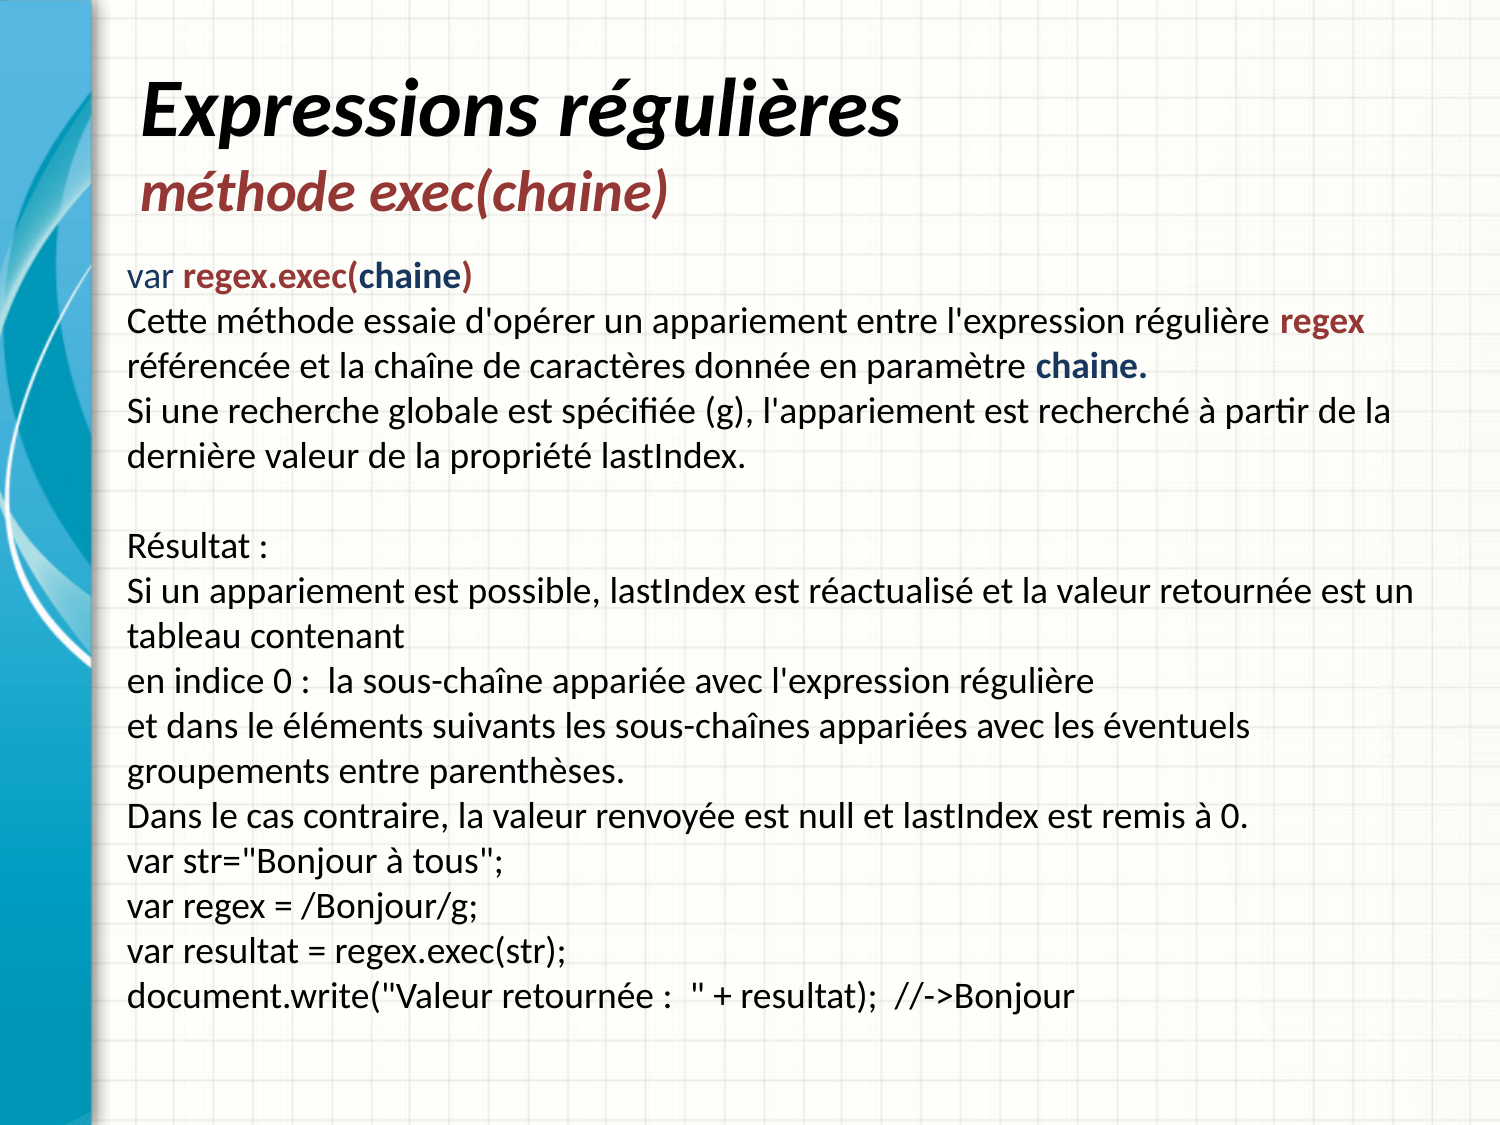

# Expressions régulières méthode exec(chaine)

var regex.exec(chaine)
Cette méthode essaie d'opérer un appariement entre l'expression régulière regex référencée et la chaîne de caractères donnée en paramètre chaine.
Si une recherche globale est spécifiée (g), l'appariement est recherché à partir de la dernière valeur de la propriété lastIndex.

Résultat :
Si un appariement est possible, lastIndex est réactualisé et la valeur retournée est un tableau contenant
en indice 0 :  la sous-chaîne appariée avec l'expression régulière
et dans le éléments suivants les sous-chaînes appariées avec les éventuels groupements entre parenthèses.
Dans le cas contraire, la valeur renvoyée est null et lastIndex est remis à 0.
var str="Bonjour à tous";
var regex = /Bonjour/g;
var resultat = regex.exec(str);
document.write("Valeur retournée :  " + resultat);  //->Bonjour